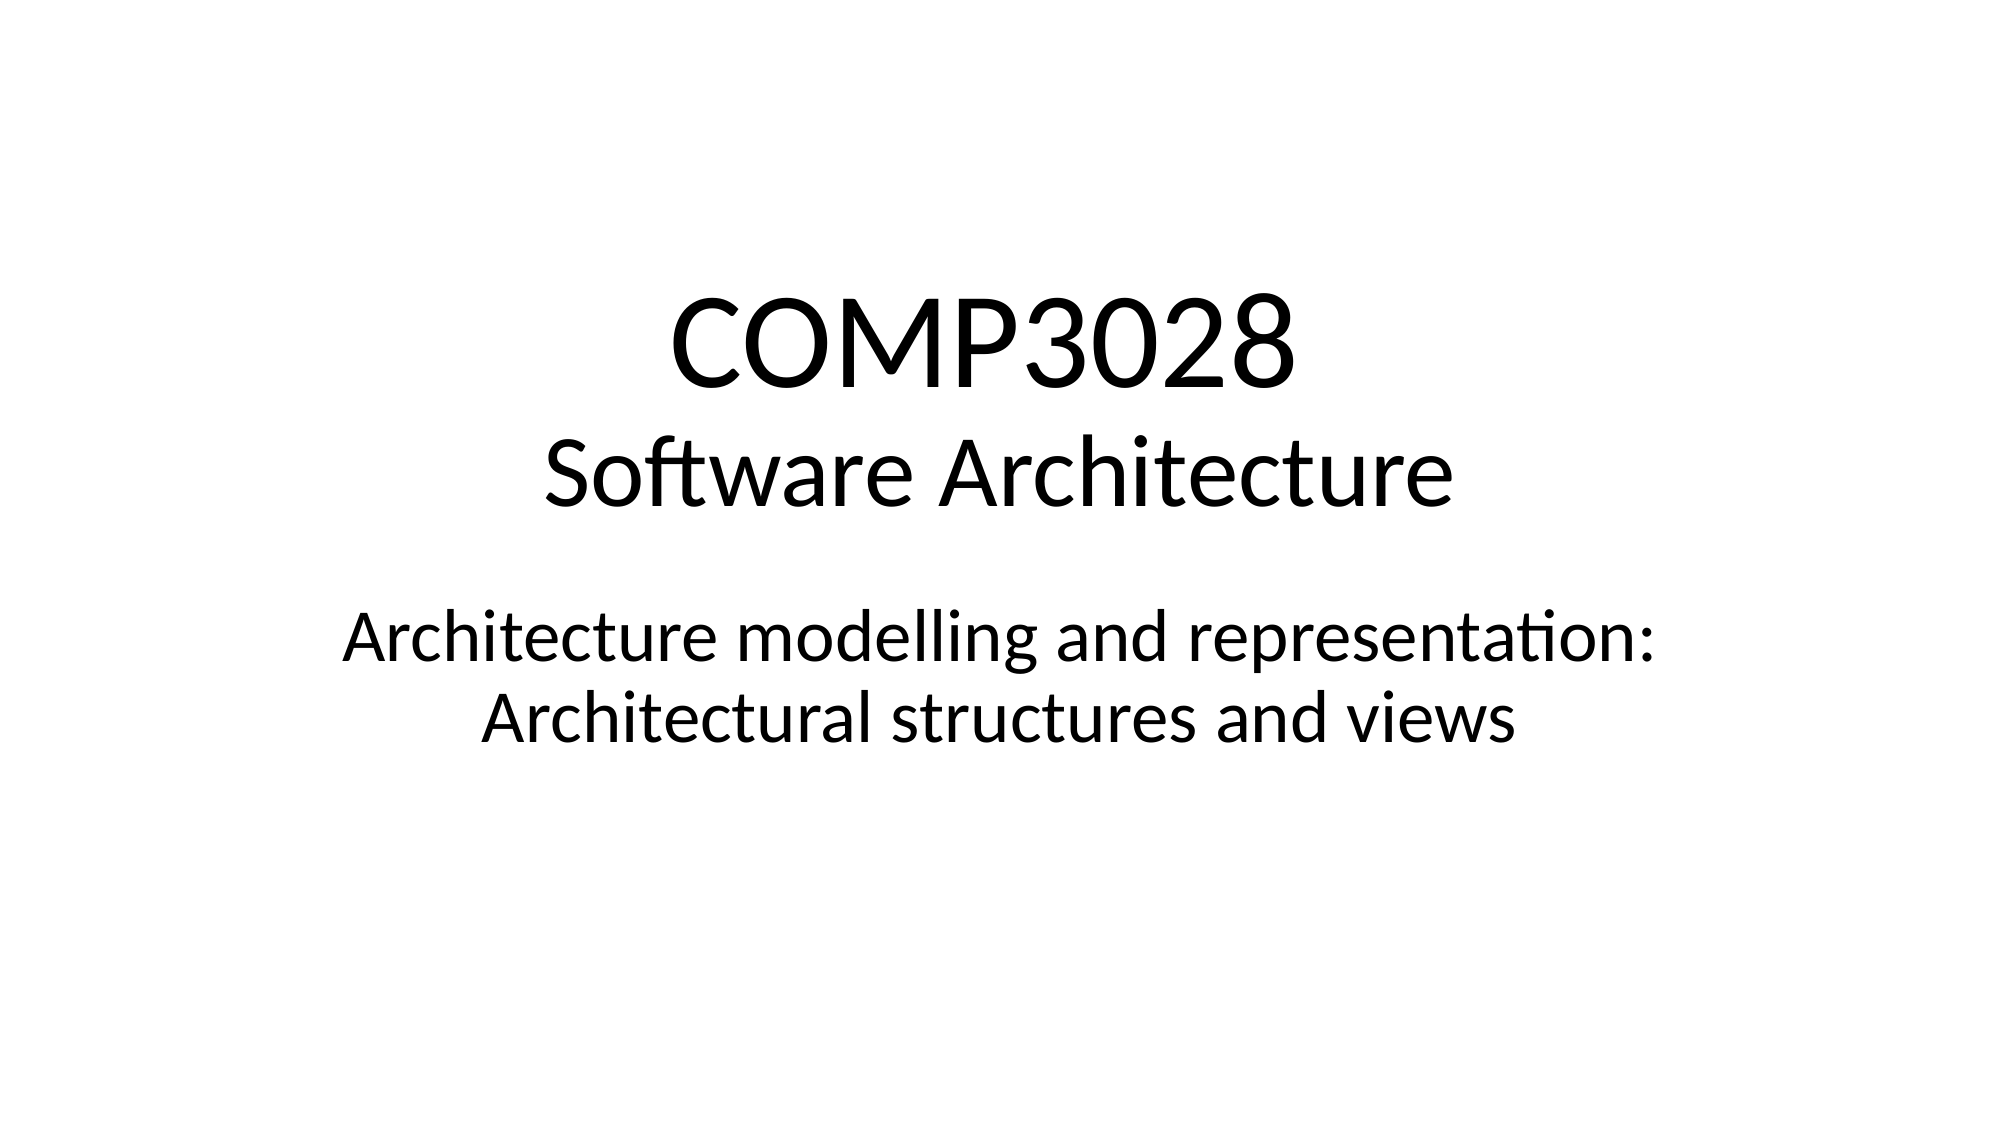

# COMP3028 Software Architecture
Architecture modelling and representation: Architectural structures and views